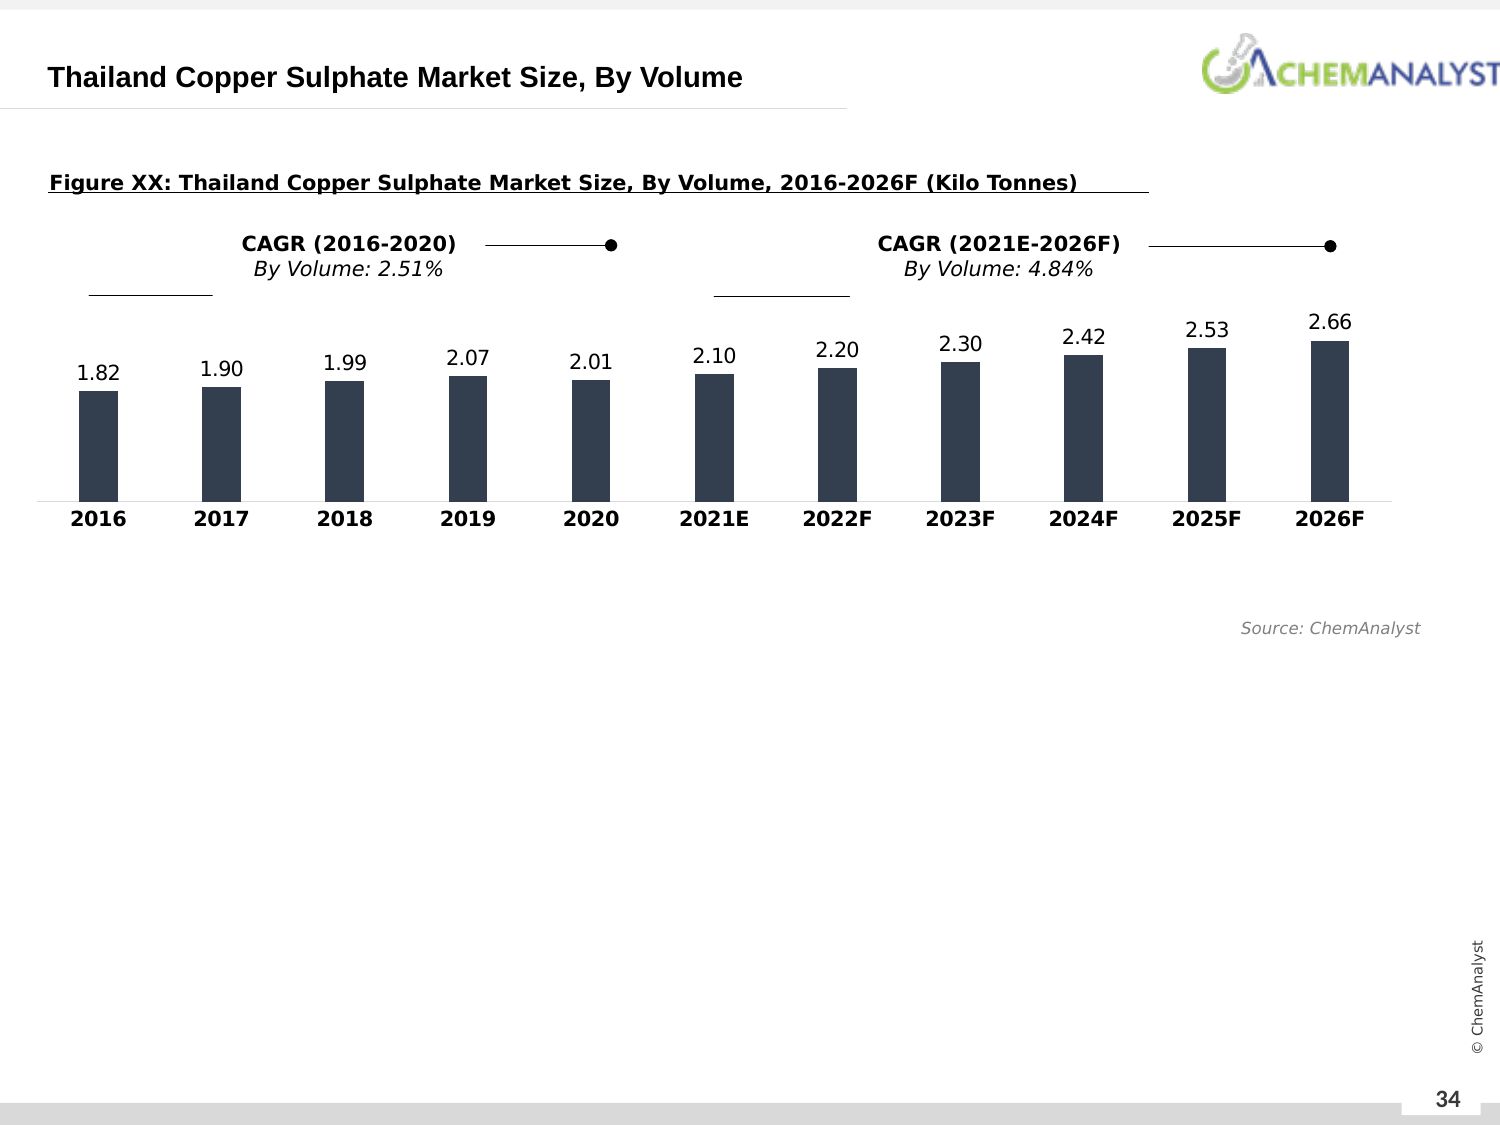

Thailand Copper Sulphate Market Size, By Volume
Figure XX: Thailand Copper Sulphate Market Size, By Volume, 2016-2026F (Kilo Tonnes)
CAGR (2016-2020)
By Volume: 2.51%
CAGR (2021E-2026F)
By Volume: 4.84%

### Chart

| Category | By Volume (MMTPA) |
|---|---|
| 2016 | 1.82 |
| 2017 | 1.9 |
| 2018 | 1.99 |
| 2019 | 2.07 |
| 2020 | 2.01 |
| 2021E | 2.1 |
| 2022F | 2.2 |
| 2023F | 2.3 |
| 2024F | 2.42 |
| 2025F | 2.53 |
| 2026F | 2.66 |
Source: ChemAnalyst